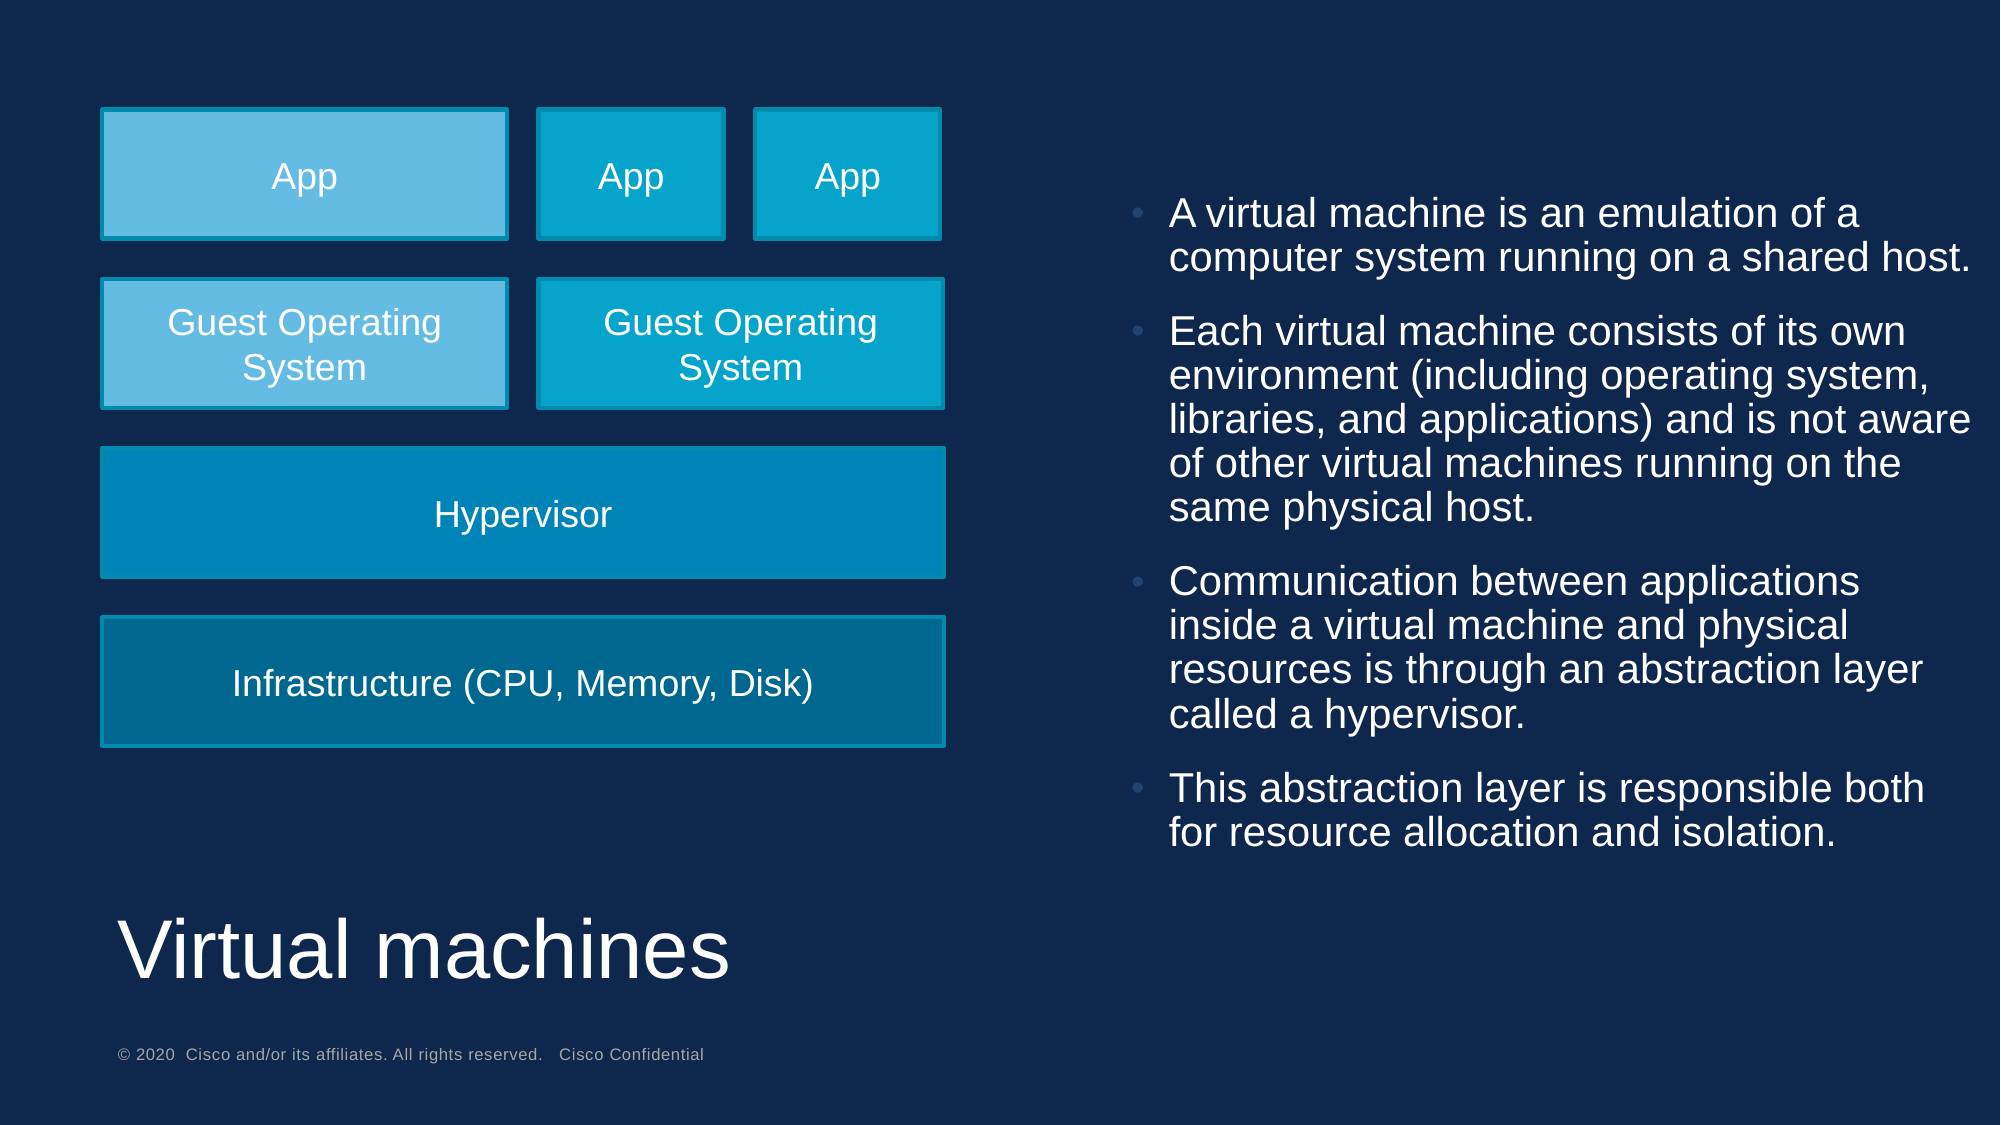

A virtual machine is an emulation of a computer system running on a shared host.
Each virtual machine consists of its own environment (including operating system, libraries, and applications) and is not aware of other virtual machines running on the same physical host.
Communication between applications inside a virtual machine and physical resources is through an abstraction layer called a hypervisor.
This abstraction layer is responsible both for resource allocation and isolation.
App
App
App
Guest Operating System
Guest Operating System
Hypervisor
Infrastructure (CPU, Memory, Disk)
Virtual machines